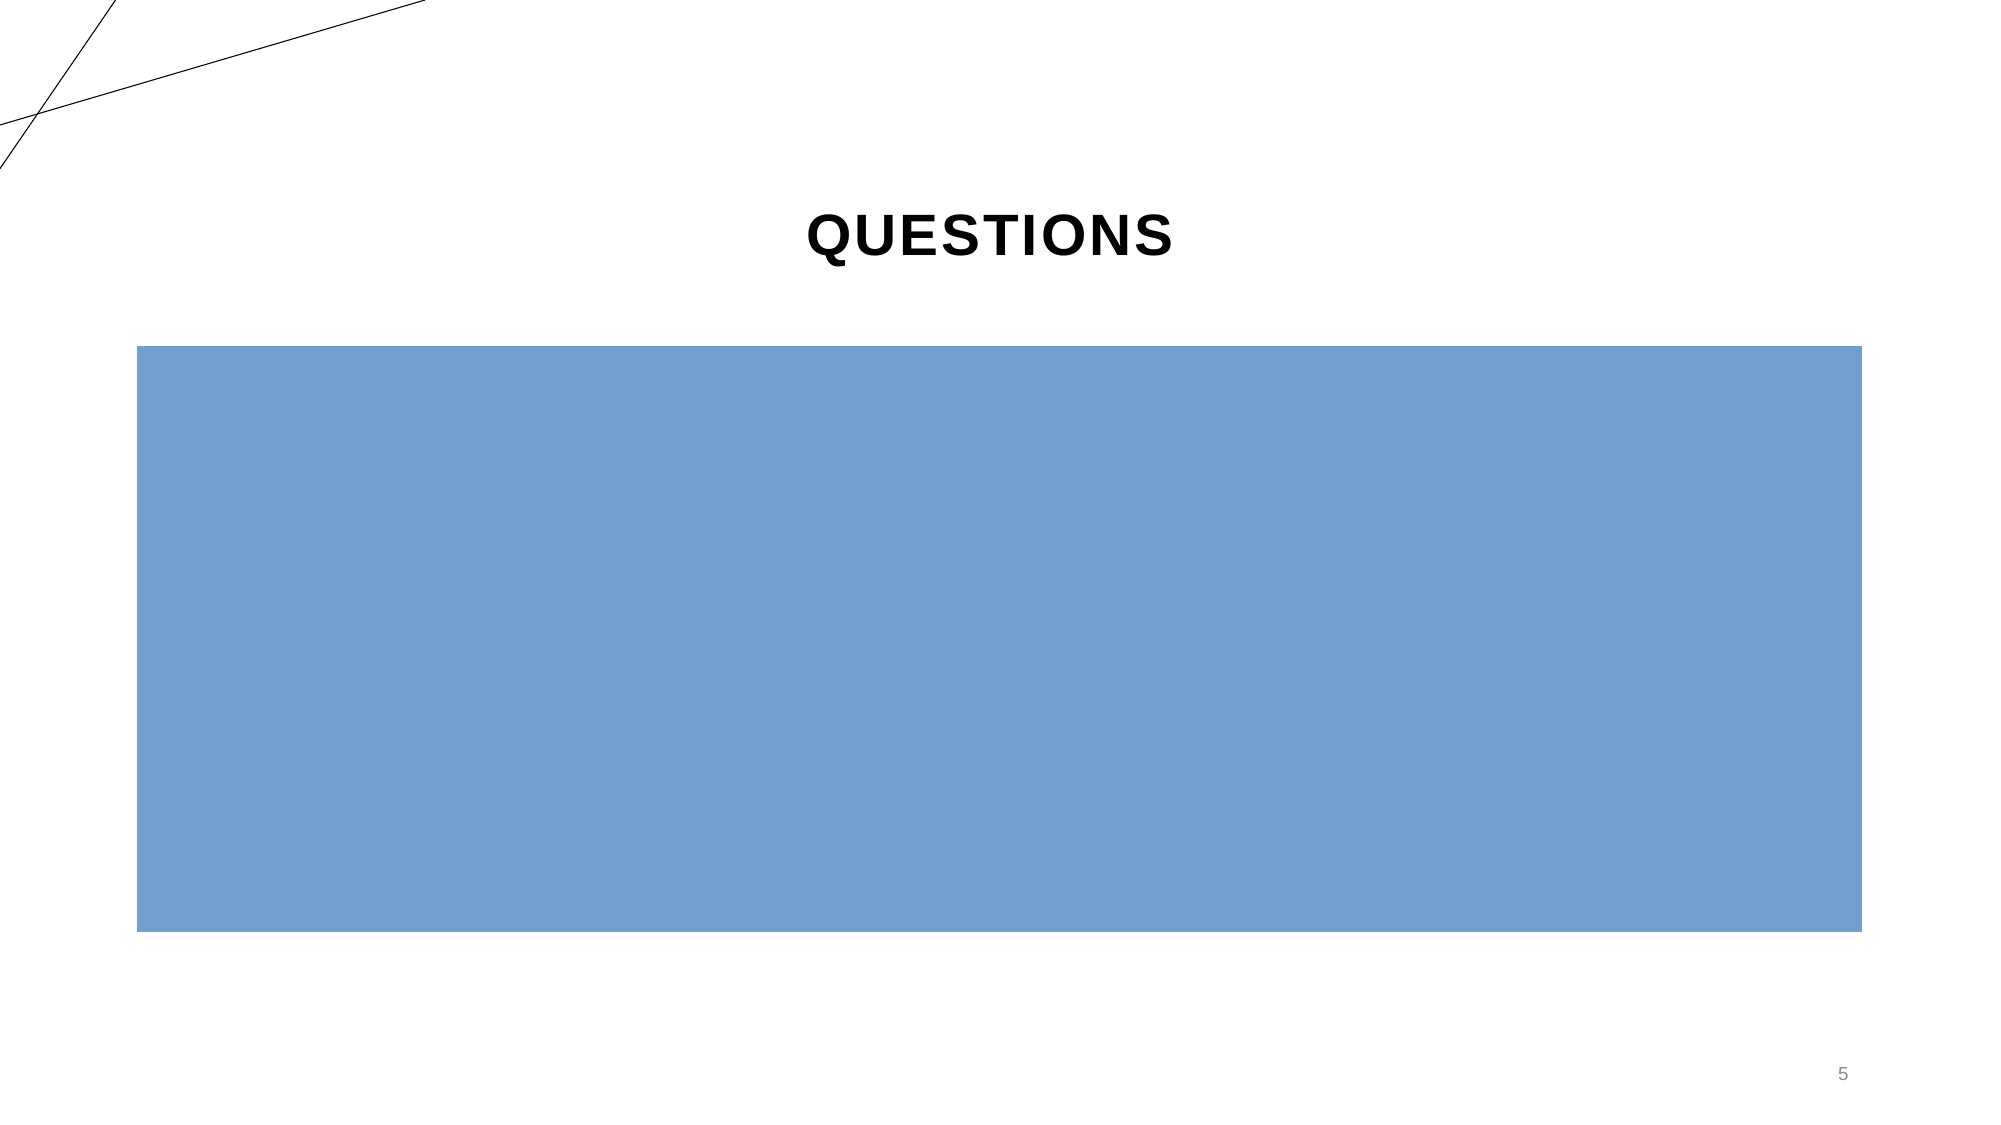

# questions
1- which organisms have AMR genes from each diet?
2- What is the composition of AMR marker-containing microbiome in each diet ?
3- What classes of AMR are present ?
4- AMR positive species specific to each diet?
5-Are there a common organisms with ARM genes between the two diets?

5